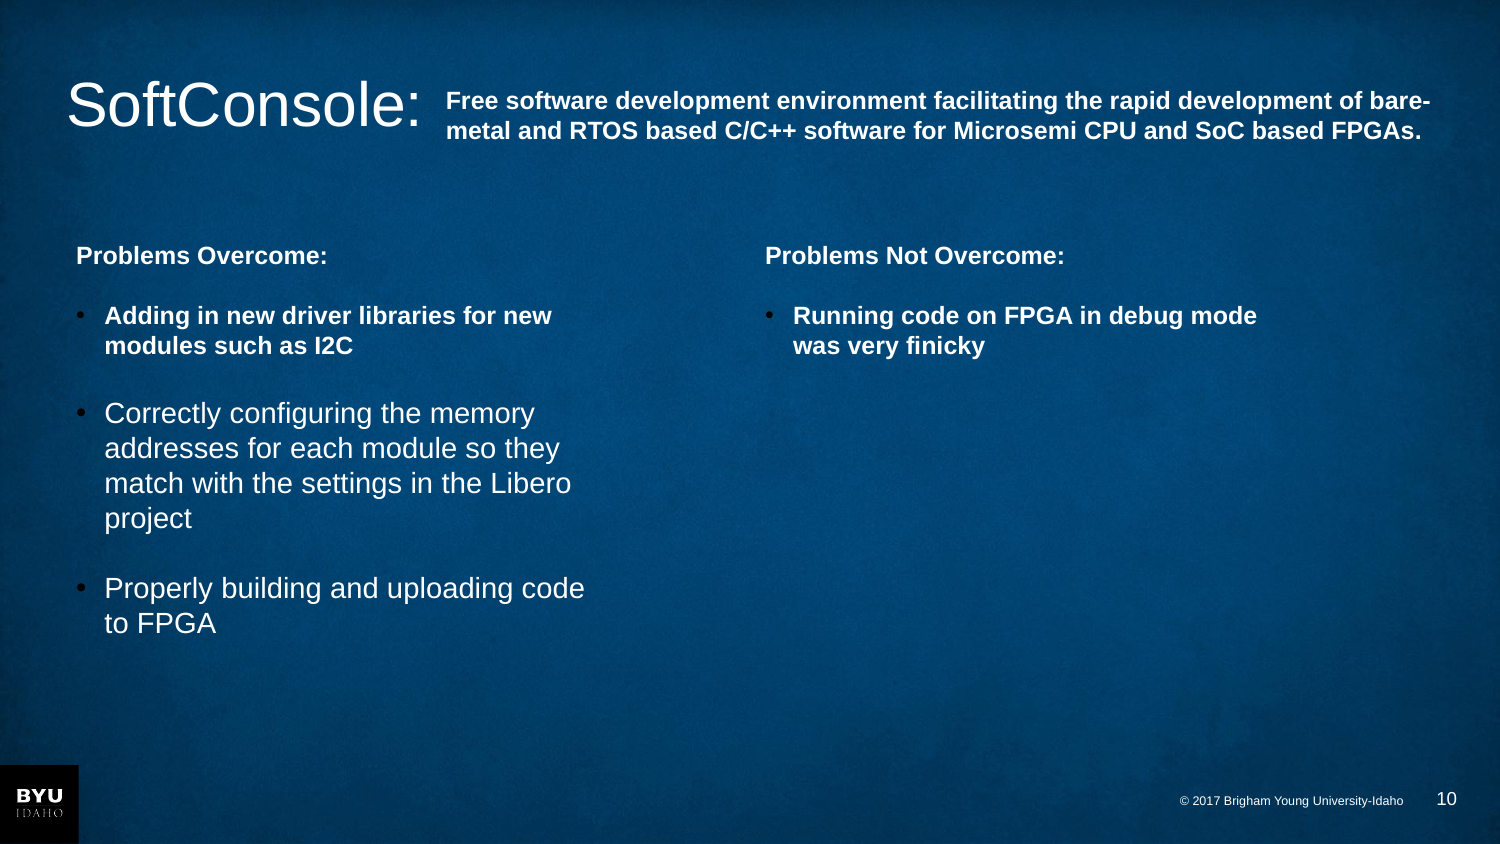

# SoftConsole:
Free software development environment facilitating the rapid development of bare-metal and RTOS based C/C++ software for Microsemi CPU and SoC based FPGAs.

Problems Overcome:

Adding in new driver libraries for new modules such as I2C

Correctly configuring the memory addresses for each module so they match with the settings in the Libero project

Properly building and uploading code to FPGA

Problems Not Overcome:

Running code on FPGA in debug mode was very finicky